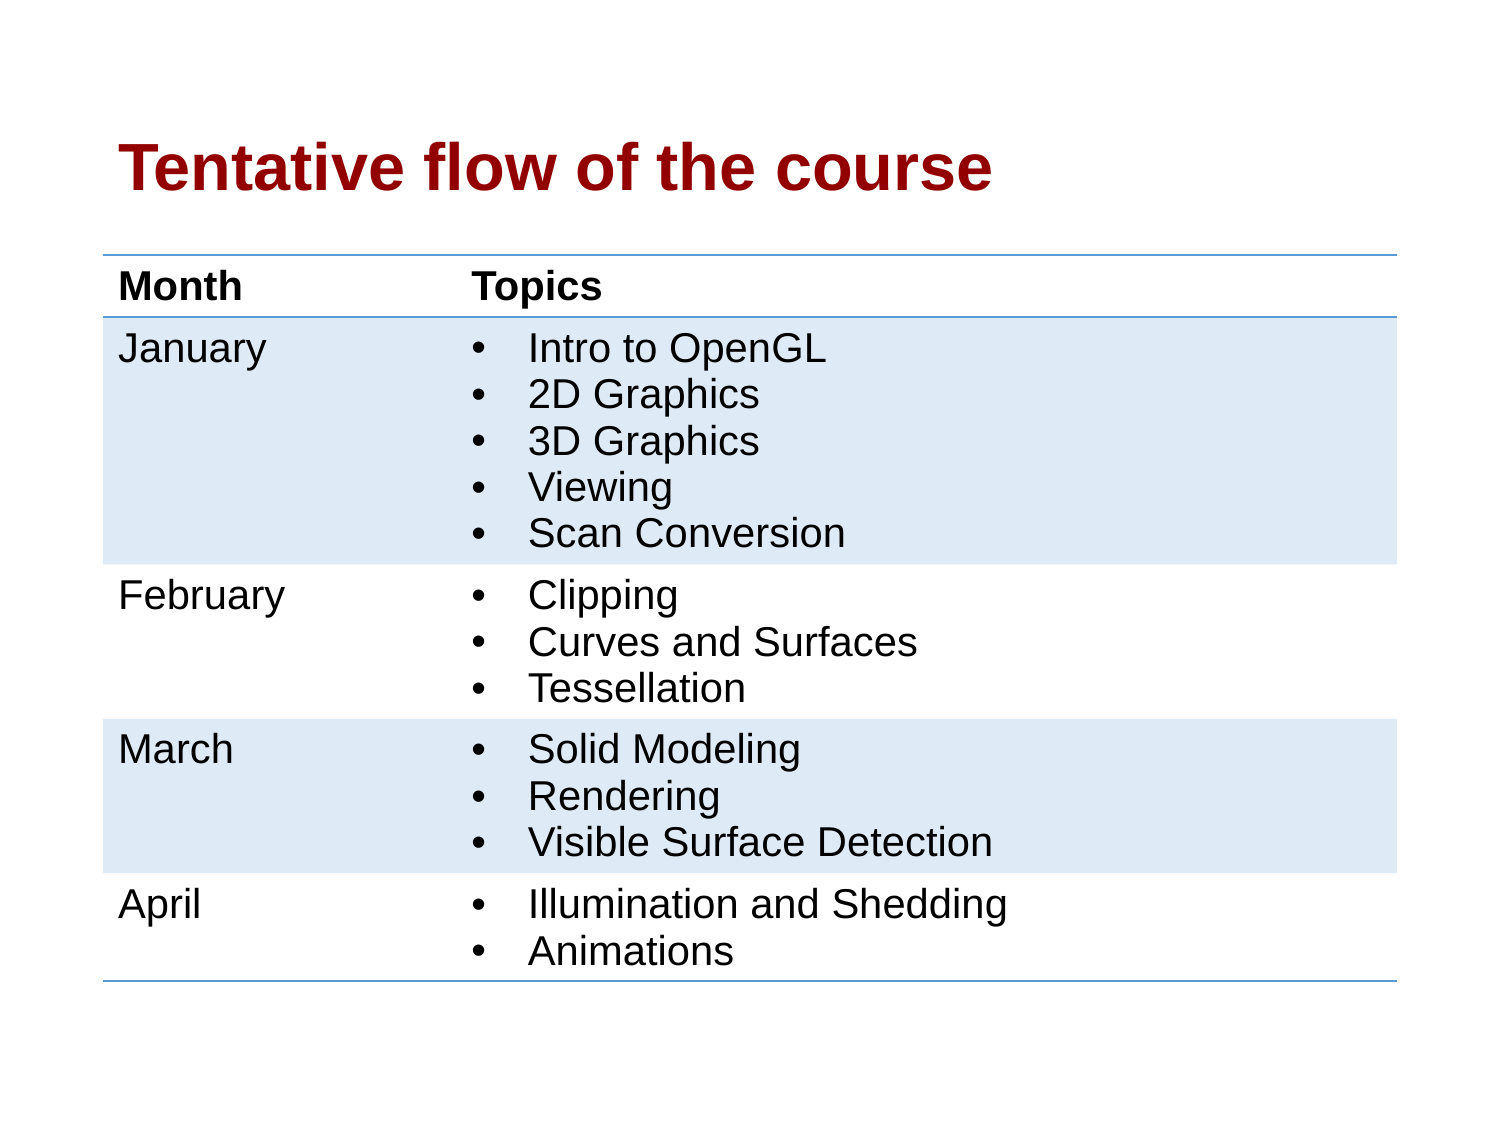

# Tentative flow of the course
| Month | Topics |
| --- | --- |
| January | Intro to OpenGL 2D Graphics 3D Graphics Viewing Scan Conversion |
| February | Clipping Curves and Surfaces Tessellation |
| March | Solid Modeling Rendering Visible Surface Detection |
| April | Illumination and Shedding Animations |